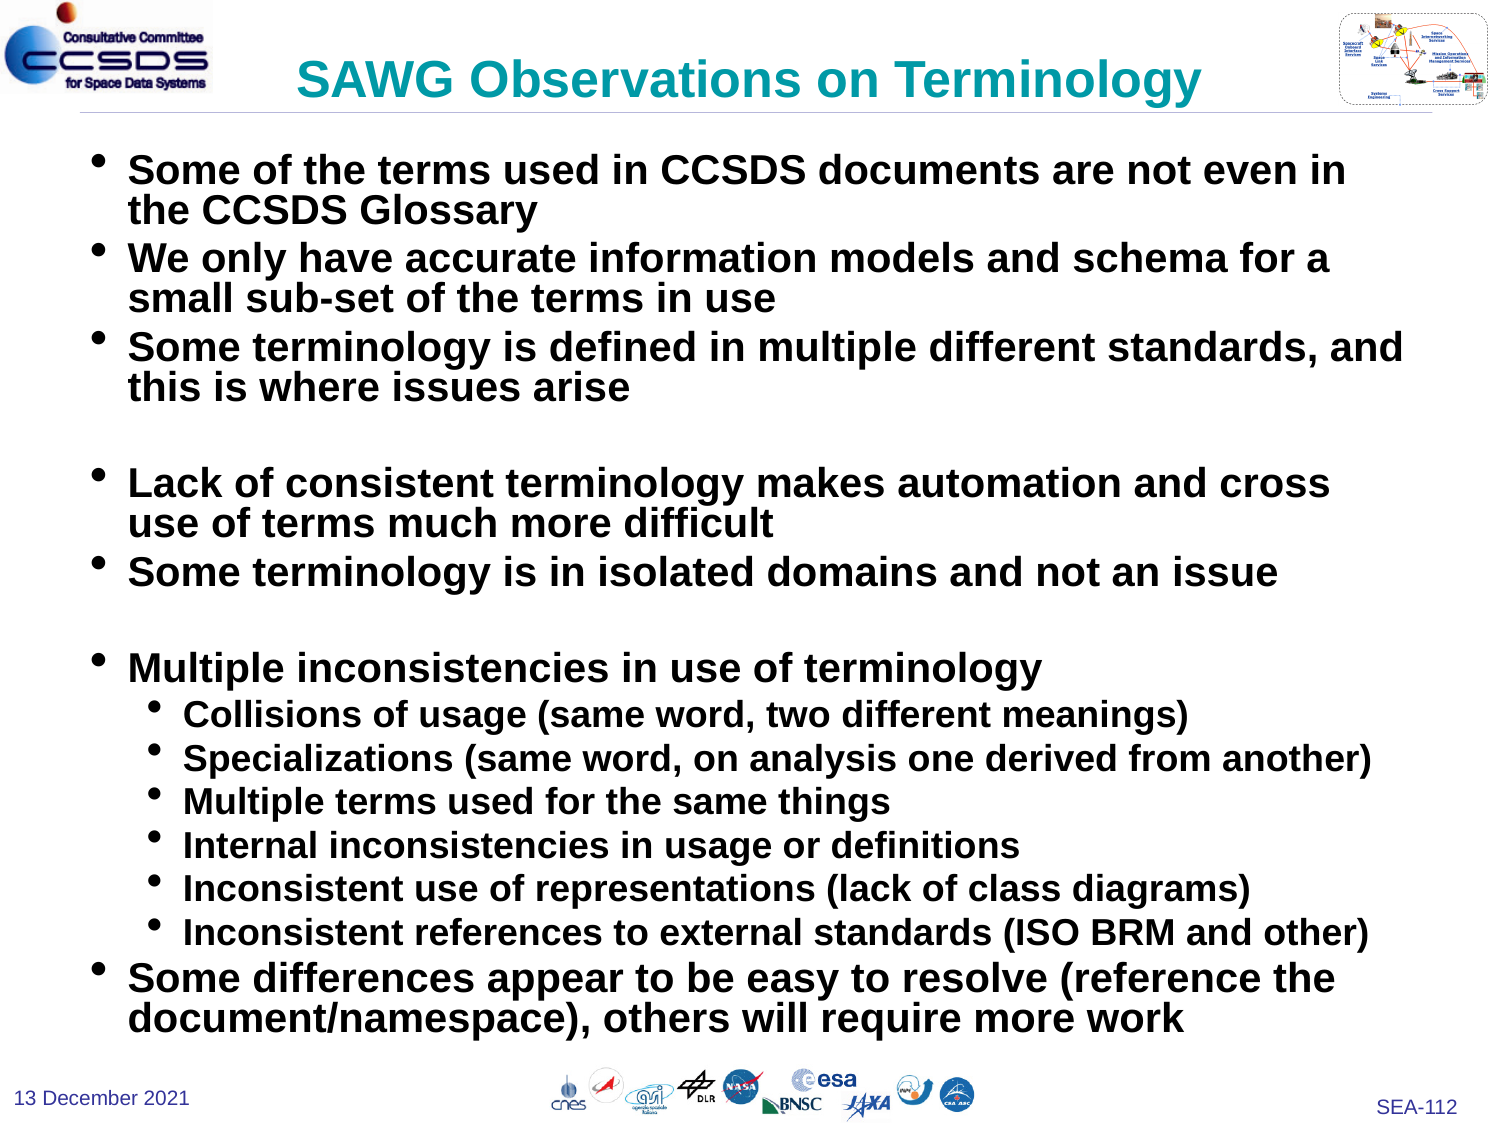

# SAWG Observations on Terminology
Some of the terms used in CCSDS documents are not even in the CCSDS Glossary
We only have accurate information models and schema for a small sub-set of the terms in use
Some terminology is defined in multiple different standards, and this is where issues arise

Lack of consistent terminology makes automation and cross use of terms much more difficult
Some terminology is in isolated domains and not an issue

Multiple inconsistencies in use of terminology
Collisions of usage (same word, two different meanings)
Specializations (same word, on analysis one derived from another)
Multiple terms used for the same things
Internal inconsistencies in usage or definitions
Inconsistent use of representations (lack of class diagrams)
Inconsistent references to external standards (ISO BRM and other)
Some differences appear to be easy to resolve (reference the document/namespace), others will require more work

13 December 2021